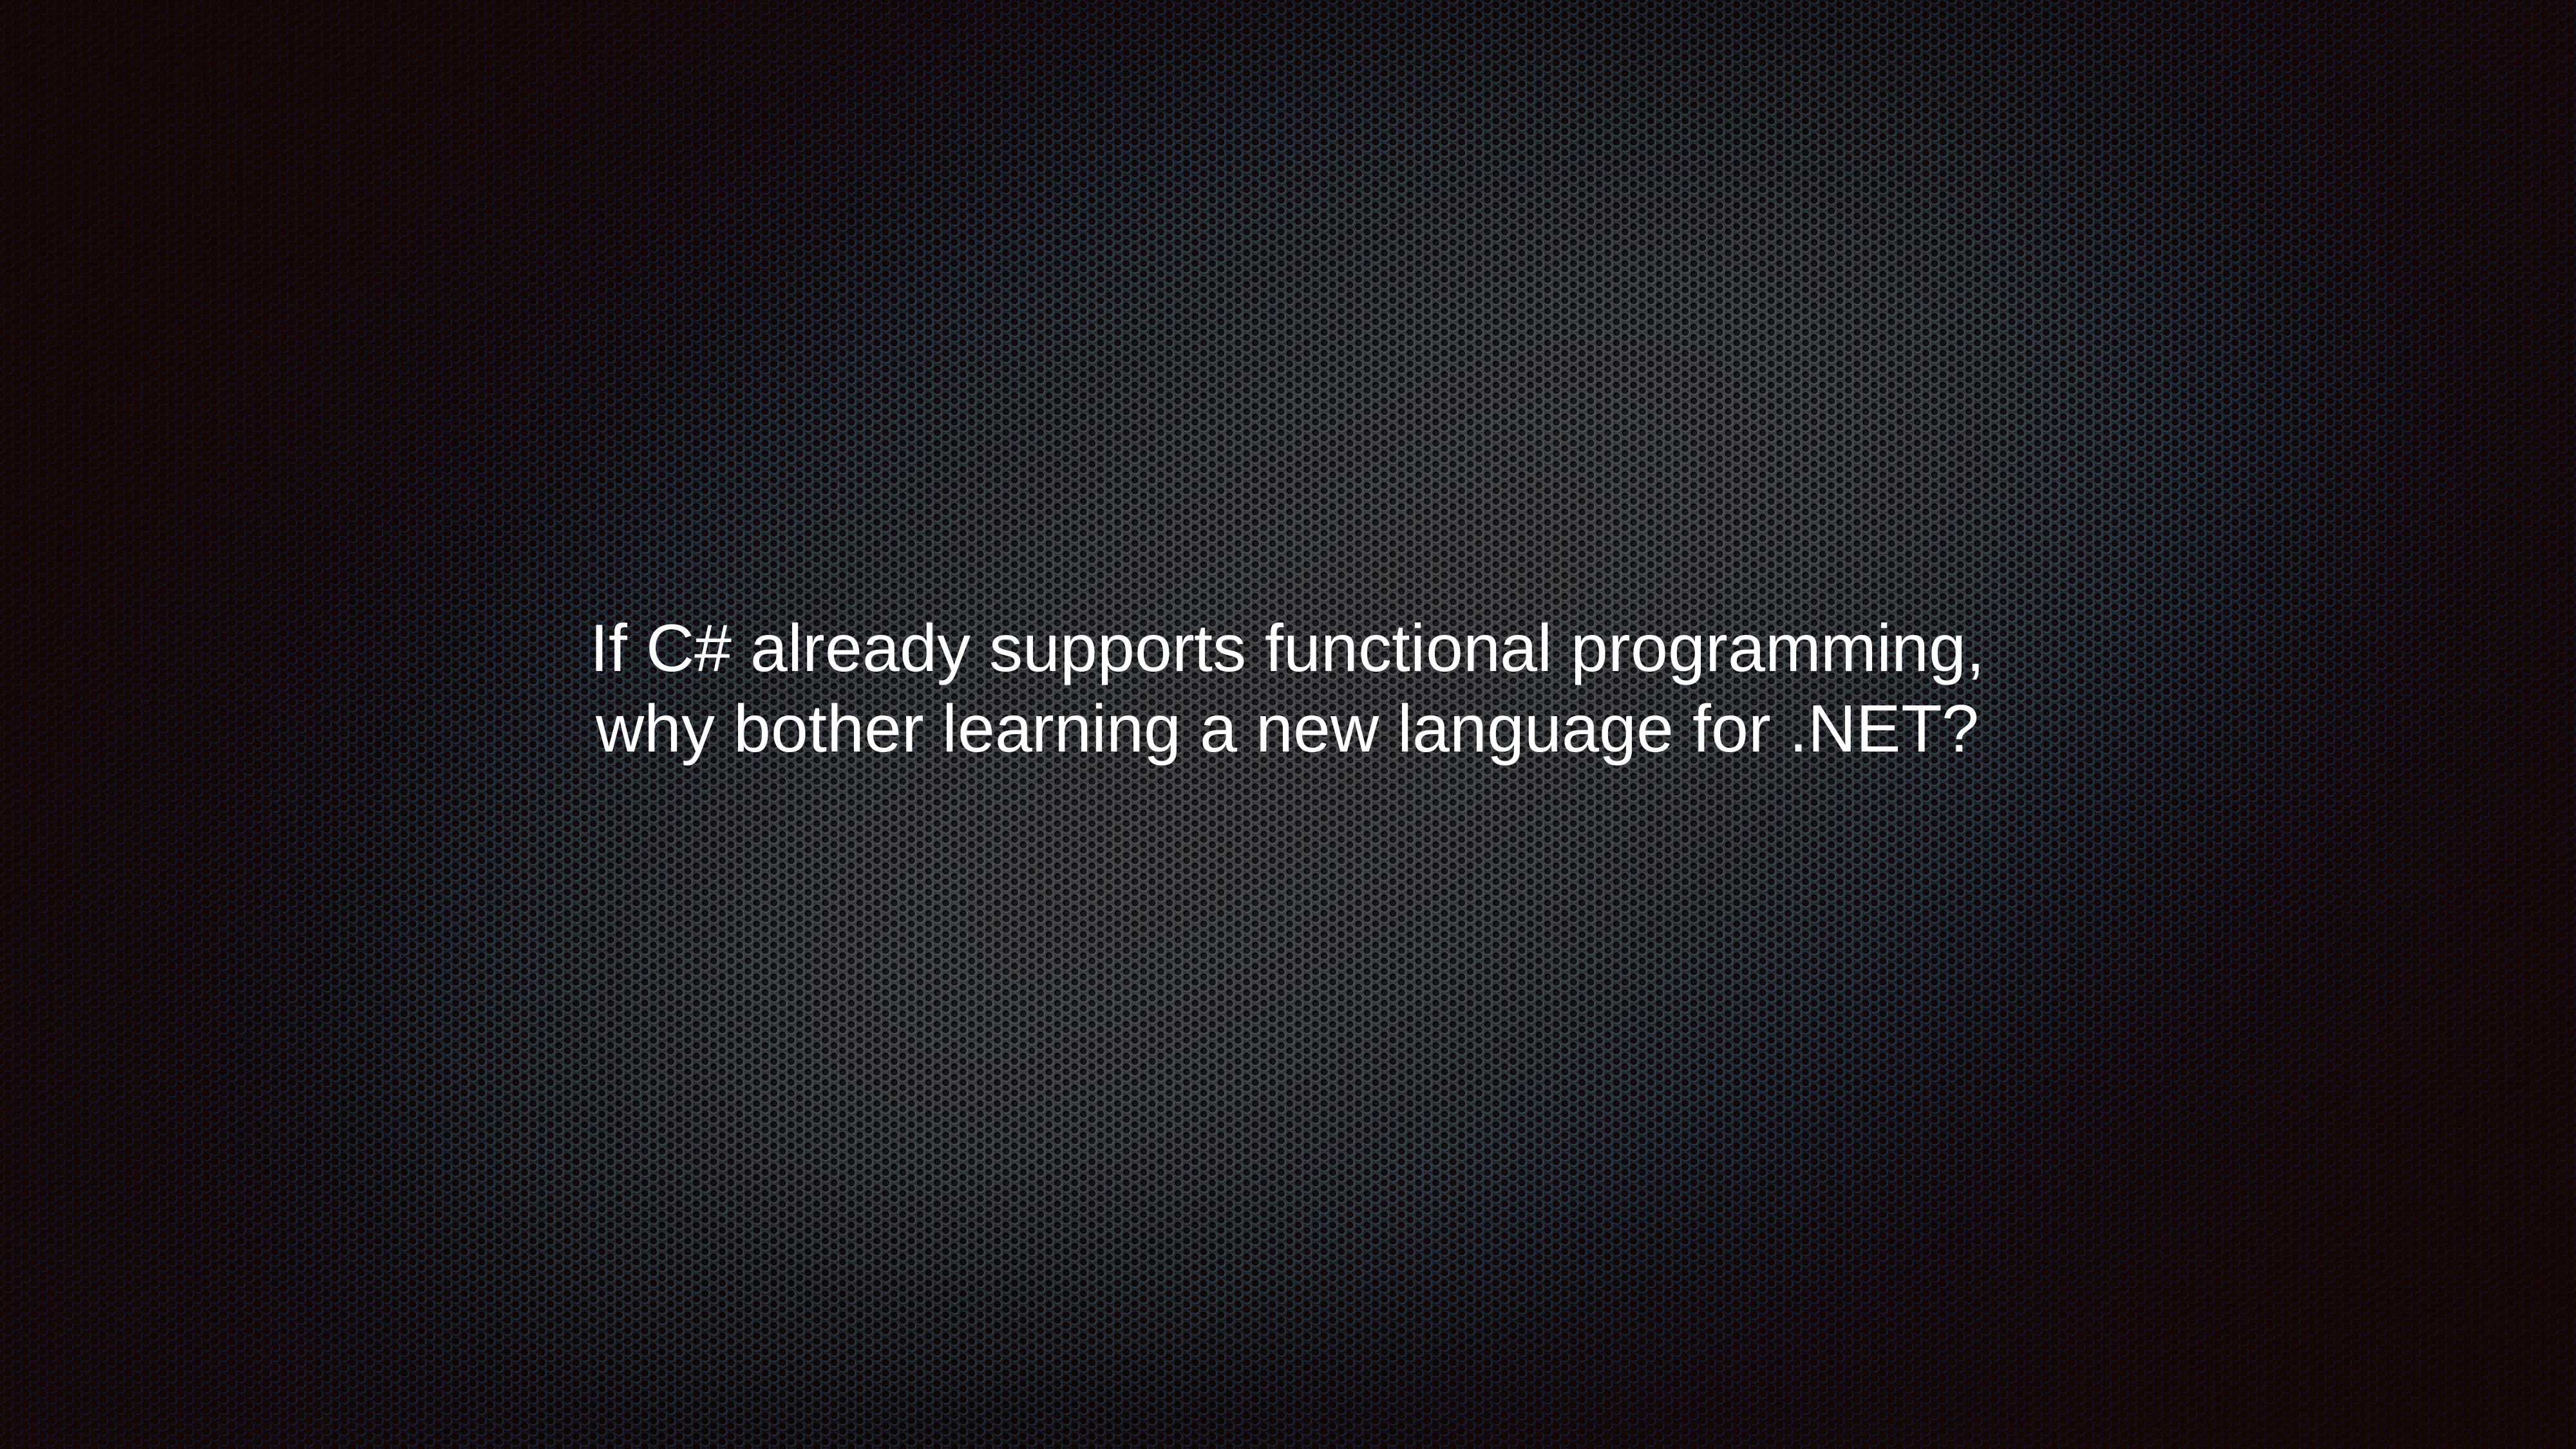

If C# already supports functional programming,
why bother learning a new language for .NET?